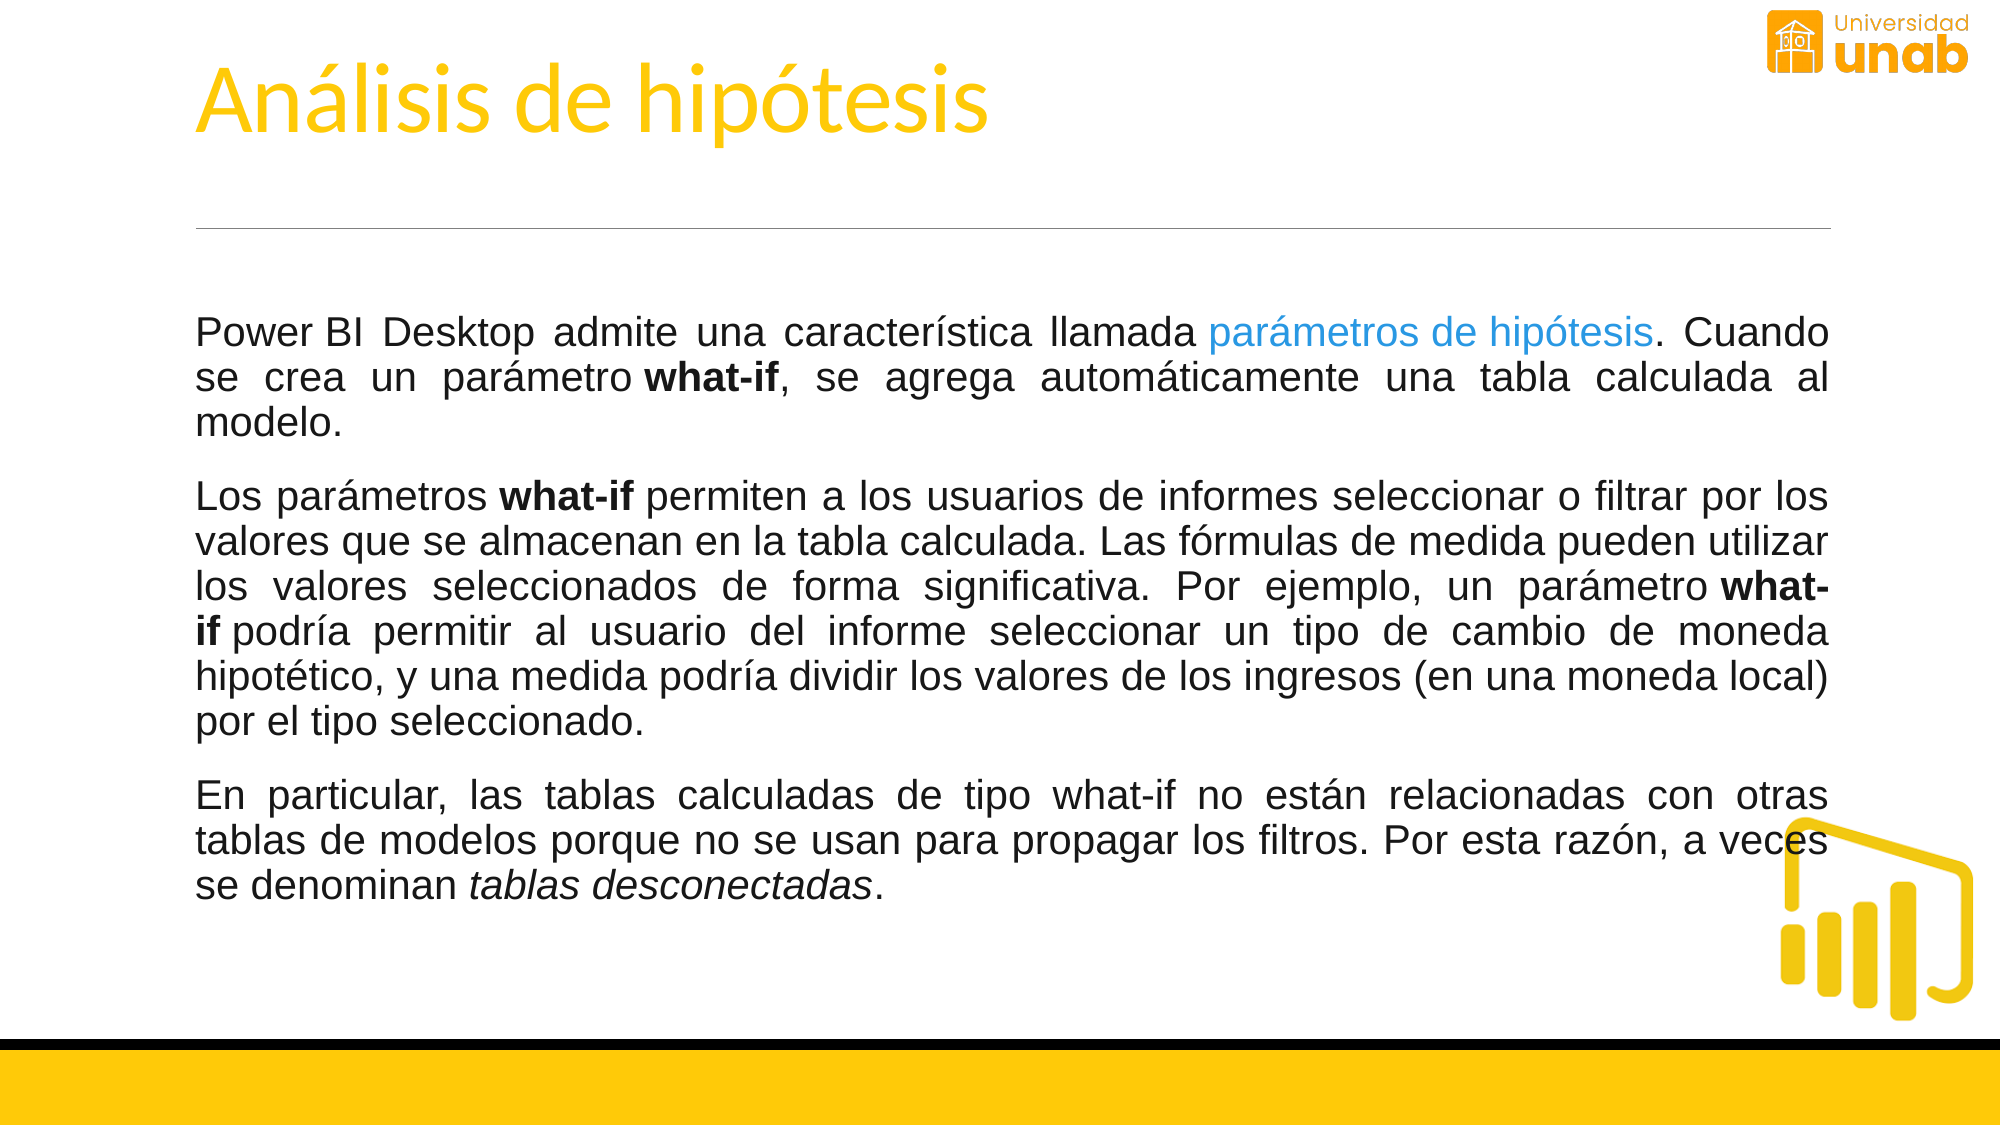

# Análisis de hipótesis
Power BI Desktop admite una característica llamada parámetros de hipótesis. Cuando se crea un parámetro what-if, se agrega automáticamente una tabla calculada al modelo.
Los parámetros what-if permiten a los usuarios de informes seleccionar o filtrar por los valores que se almacenan en la tabla calculada. Las fórmulas de medida pueden utilizar los valores seleccionados de forma significativa. Por ejemplo, un parámetro what-if podría permitir al usuario del informe seleccionar un tipo de cambio de moneda hipotético, y una medida podría dividir los valores de los ingresos (en una moneda local) por el tipo seleccionado.
En particular, las tablas calculadas de tipo what-if no están relacionadas con otras tablas de modelos porque no se usan para propagar los filtros. Por esta razón, a veces se denominan tablas desconectadas.